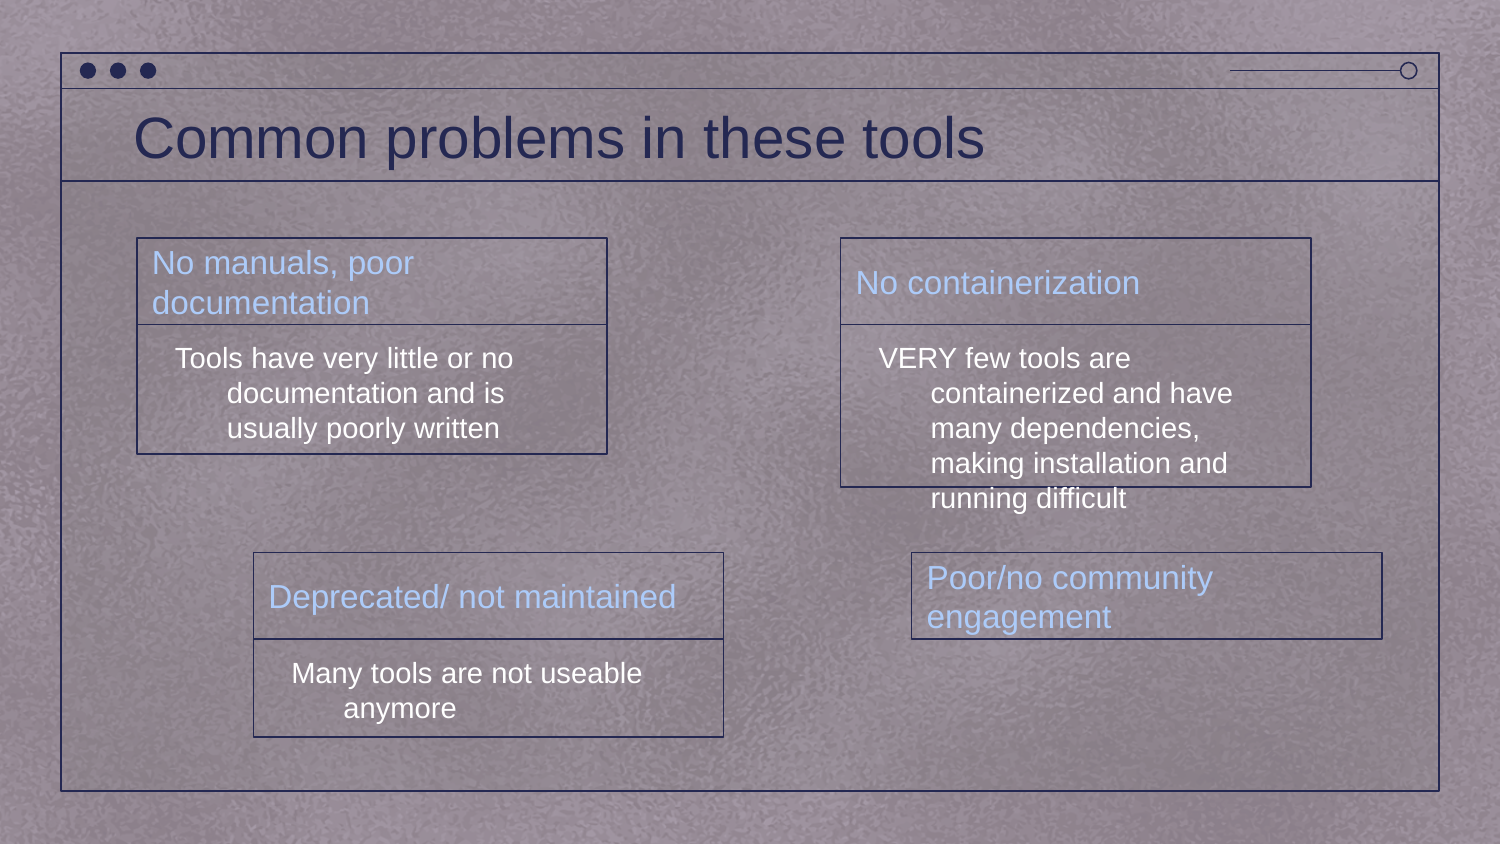

# Common problems in these tools
No manuals, poor documentation
No containerization
Tools have very little or no documentation and is usually poorly written
VERY few tools are containerized and have many dependencies, making installation and running difficult
Deprecated/ not maintained
Poor/no community engagement
Many tools are not useable anymore